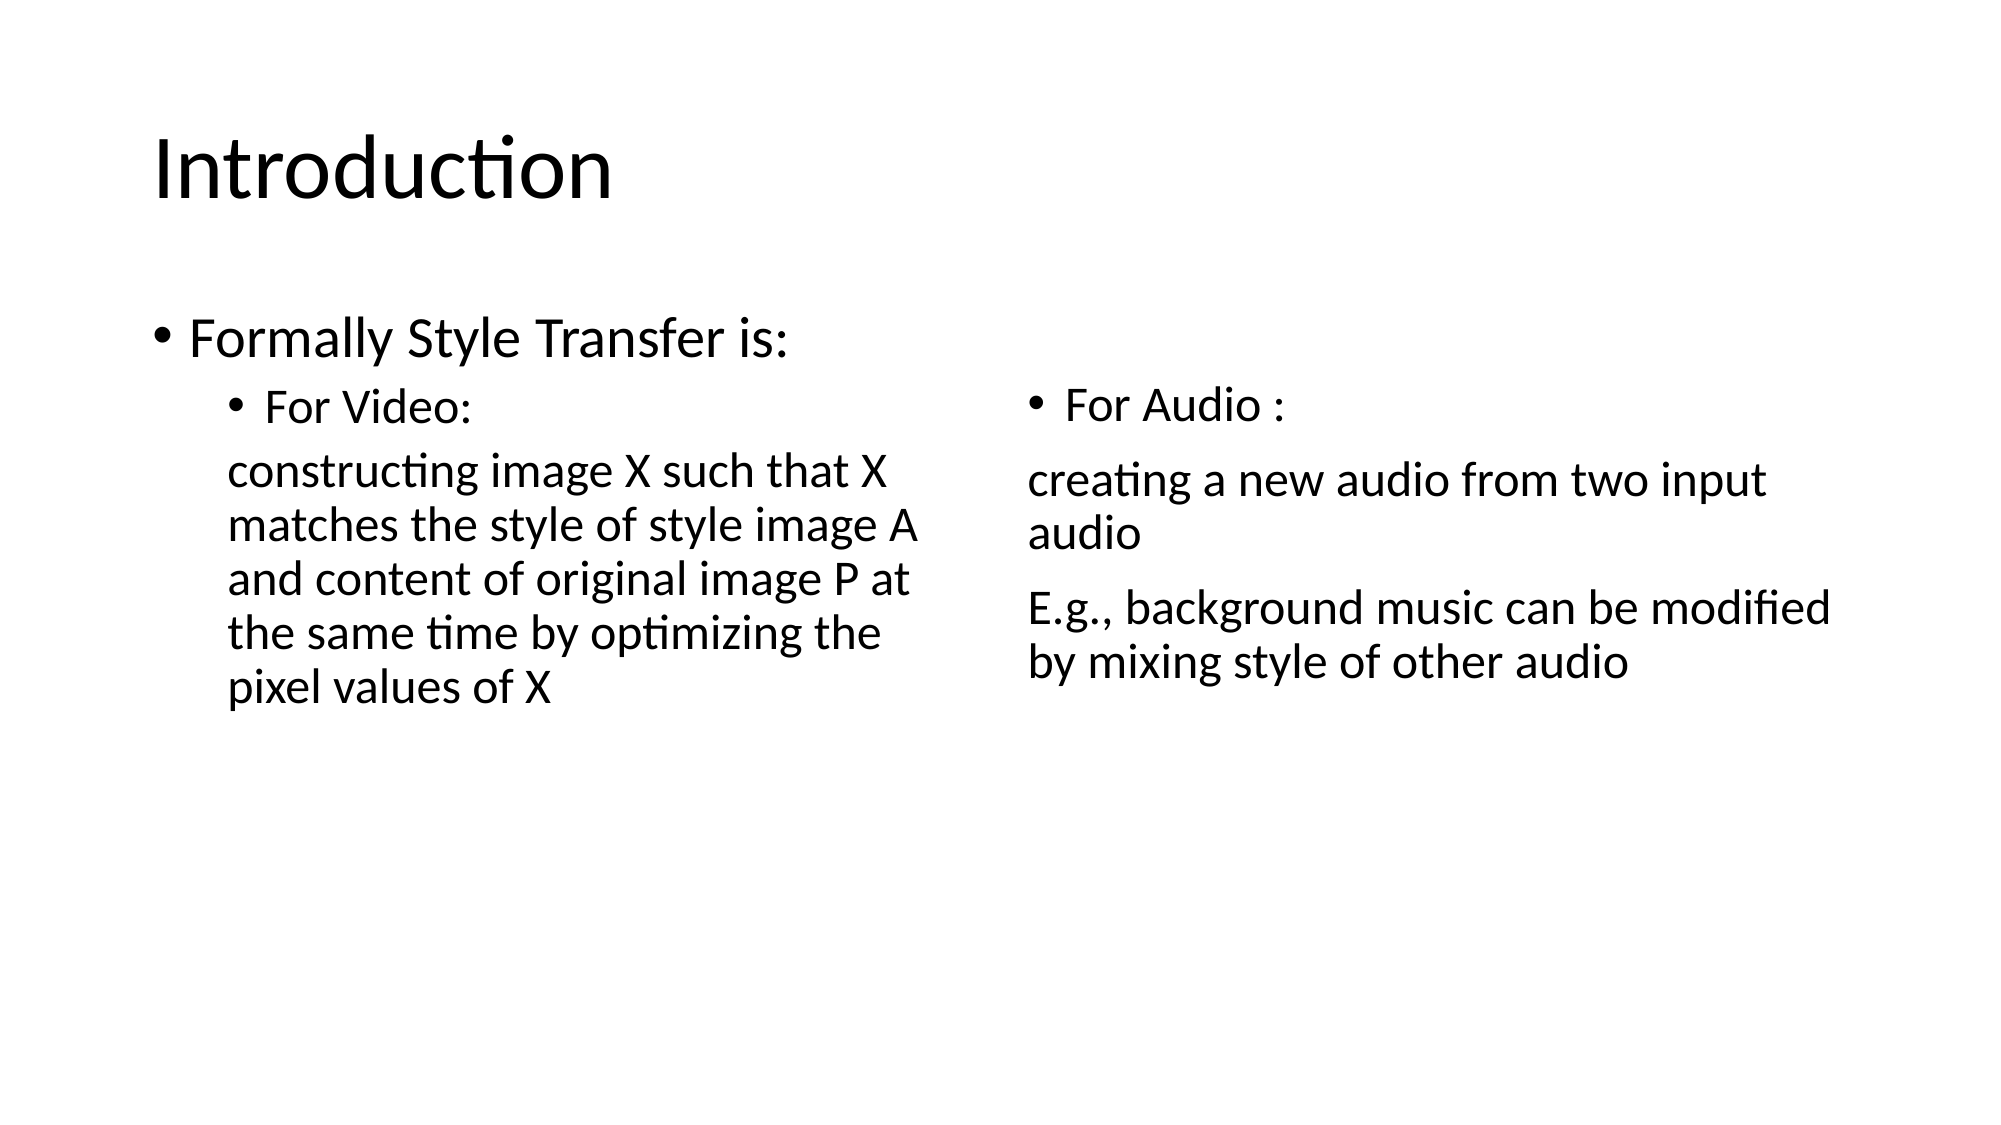

# Introduction
Formally Style Transfer is:
For Video:
constructing image X such that X matches the style of style image A and content of original image P at the same time by optimizing the pixel values of X
For Audio :
creating a new audio from two input audio
E.g., background music can be modified by mixing style of other audio